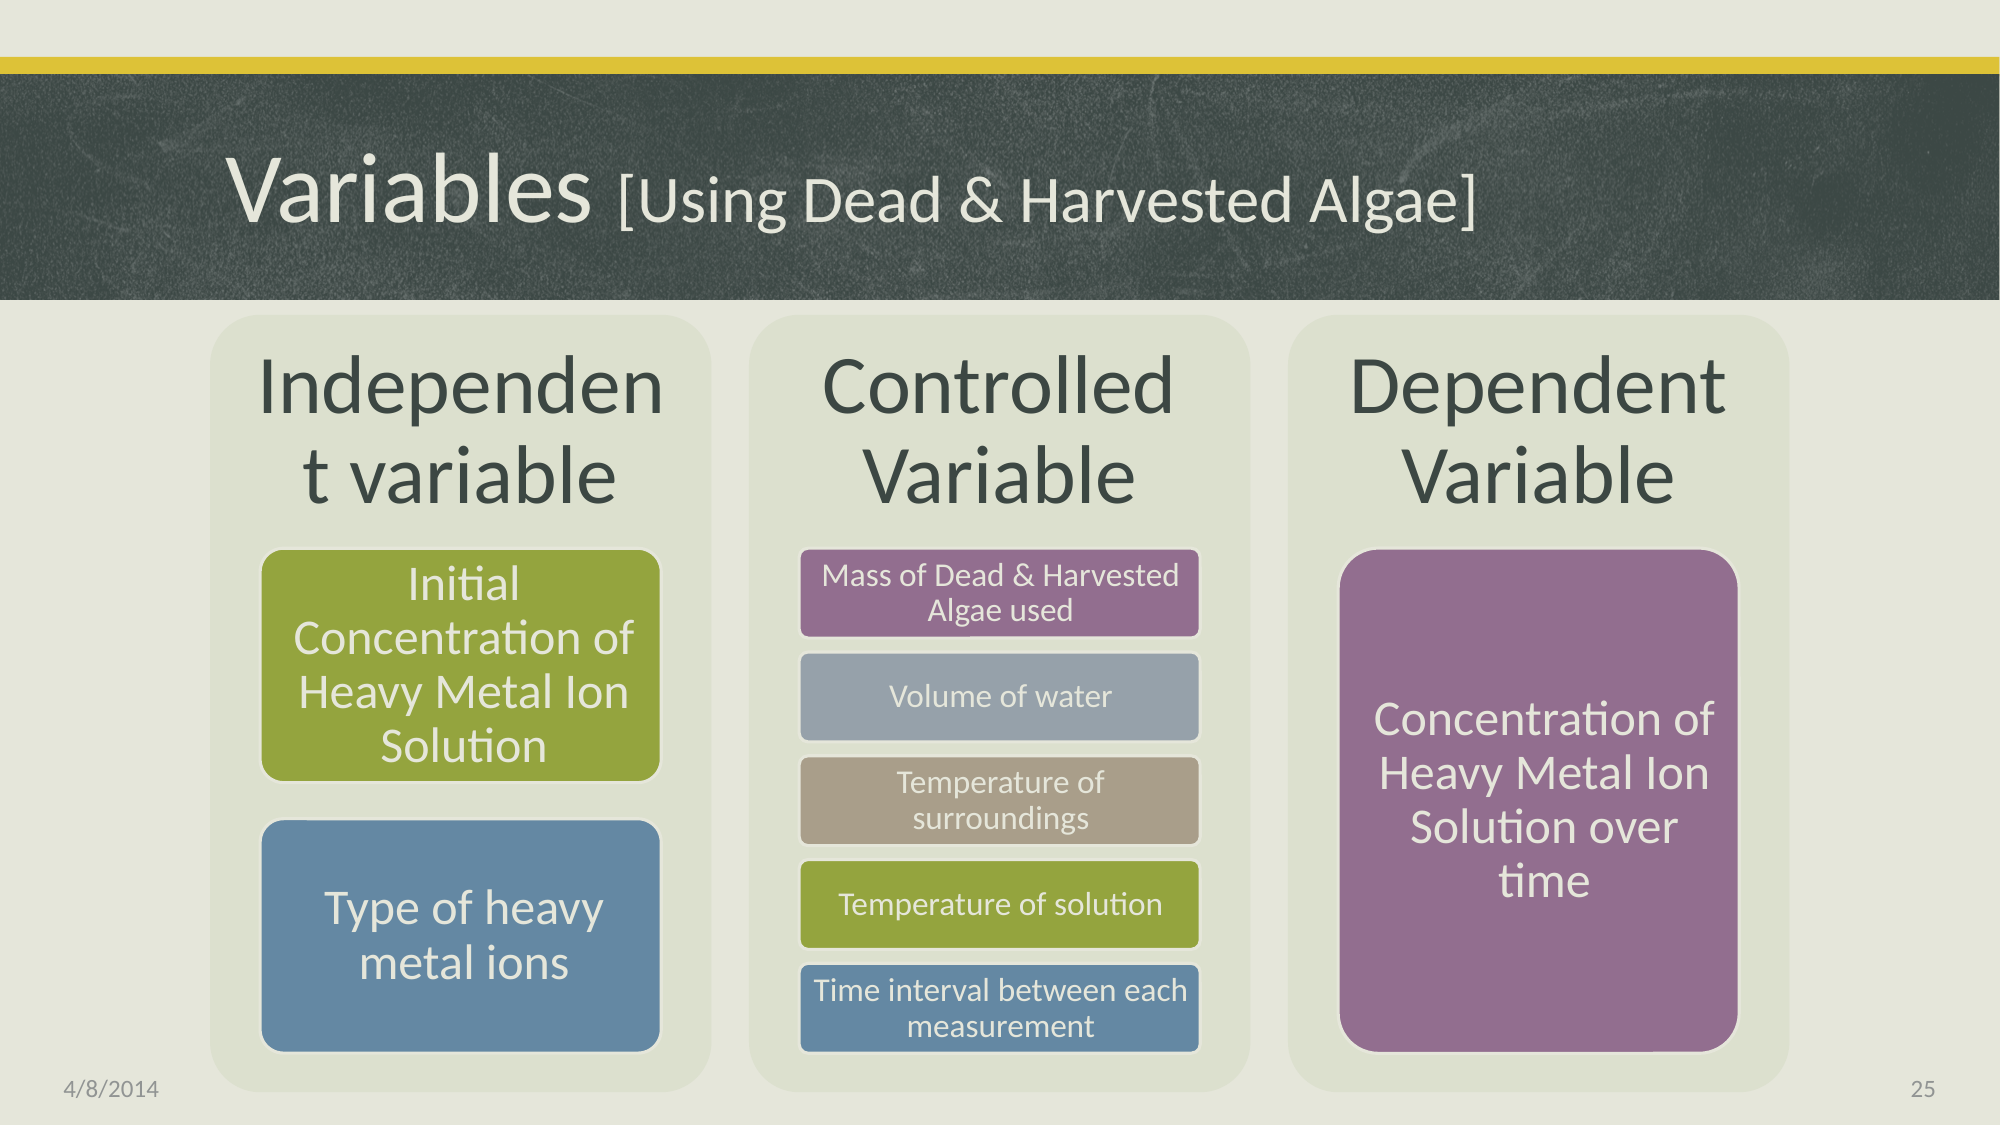

# Variables [Using Dead & Harvested Algae]
Independent variable
Initial Concentration of Heavy Metal Ion Solution
Type of heavy metal ions
Controlled Variable
Mass of Dead & Harvested Algae used
Volume of water
Temperature of surroundings
Temperature of solution
Time interval between each measurement
Dependent Variable
Concentration of Heavy Metal Ion Solution over time
4/8/2014
25